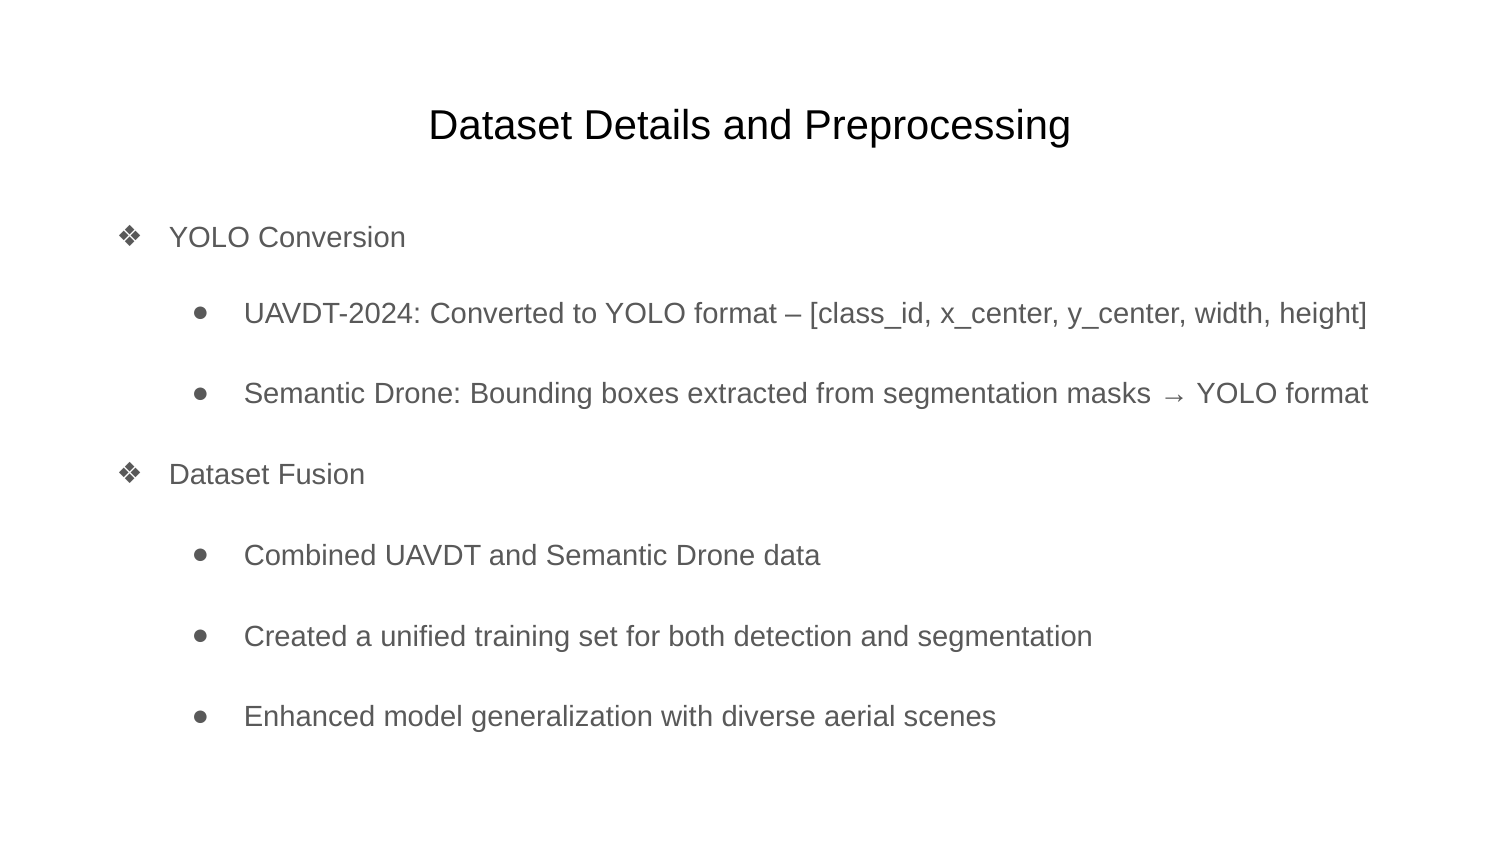

# Dataset Details and Preprocessing
YOLO Conversion
UAVDT-2024: Converted to YOLO format – [class_id, x_center, y_center, width, height]
Semantic Drone: Bounding boxes extracted from segmentation masks → YOLO format
Dataset Fusion
Combined UAVDT and Semantic Drone data
Created a unified training set for both detection and segmentation
Enhanced model generalization with diverse aerial scenes